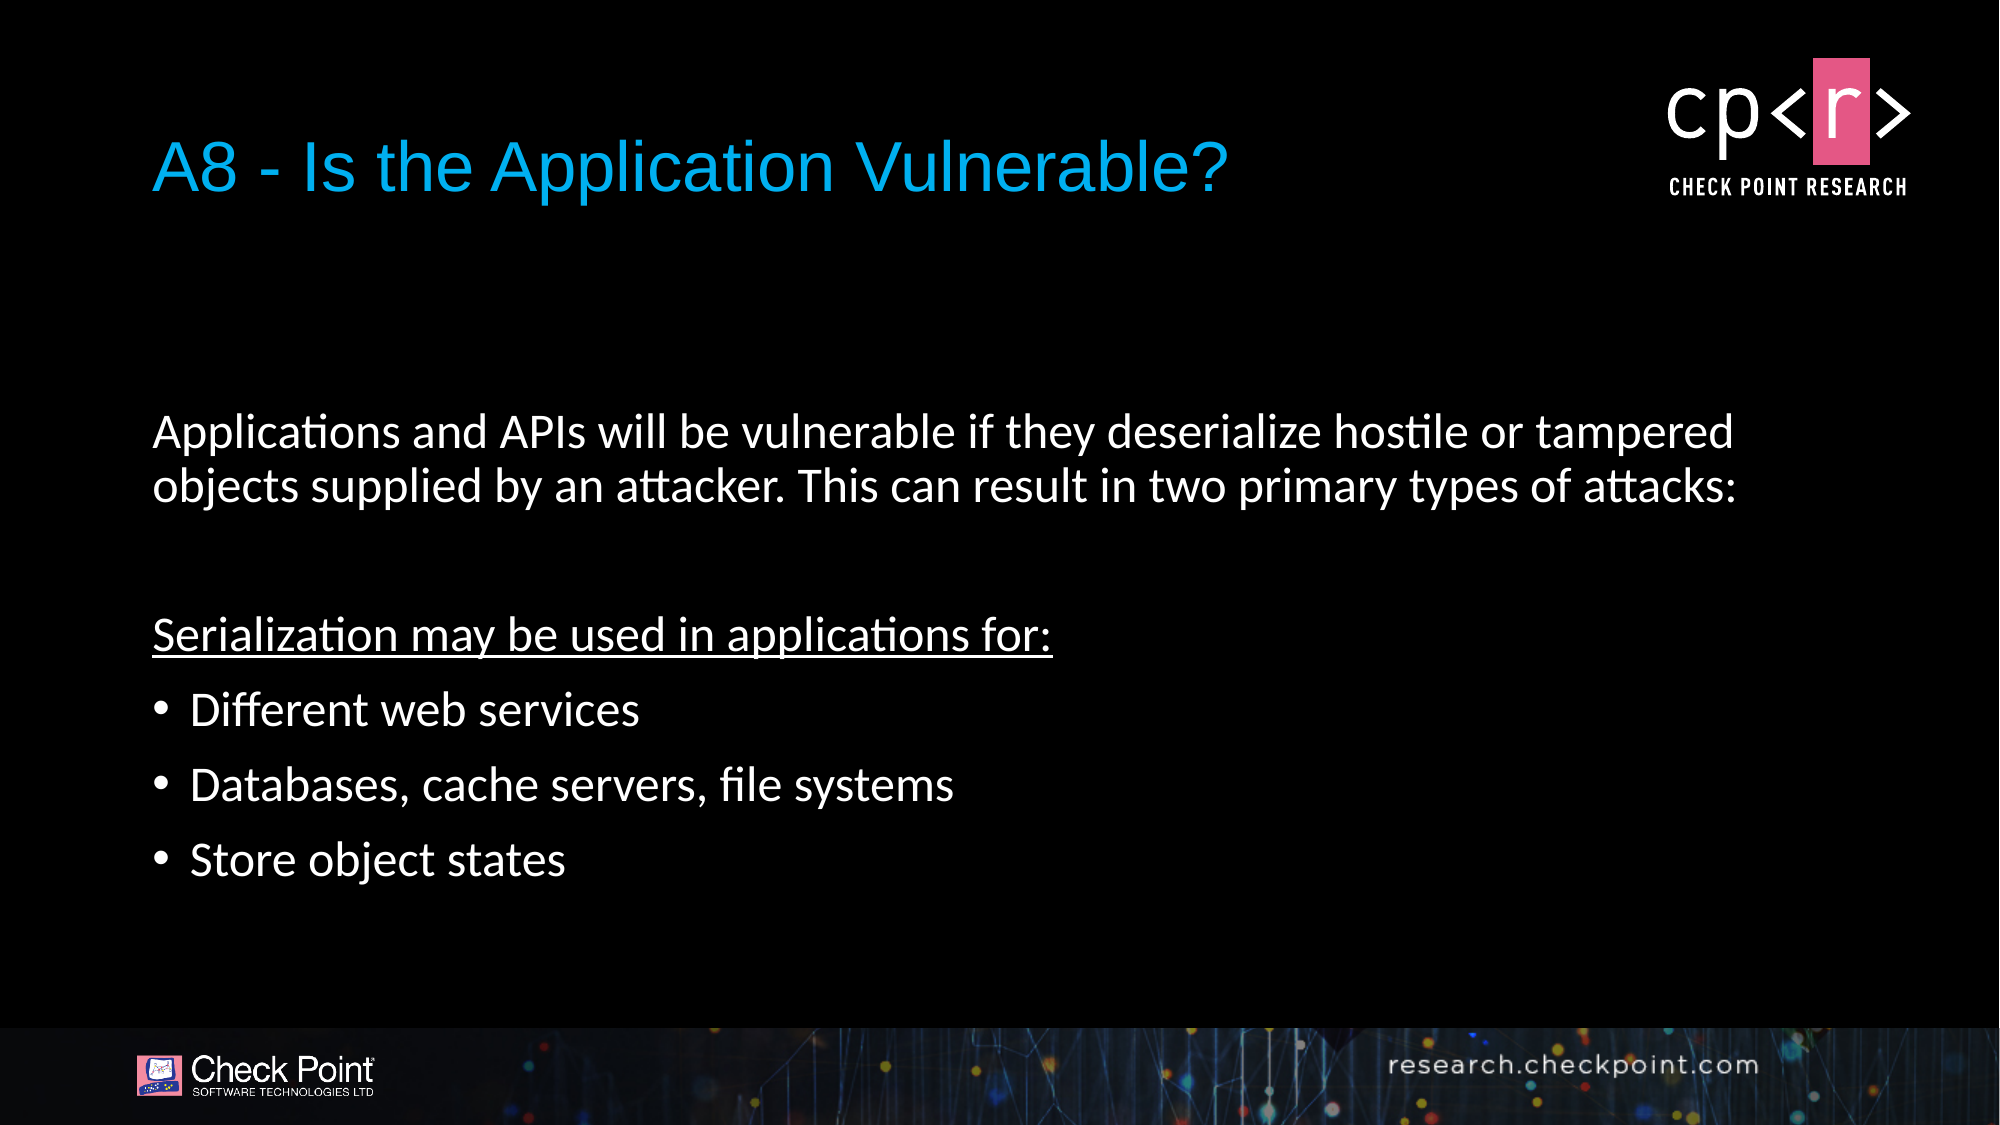

# A8 - Is the Application Vulnerable?

Applications and APIs will be vulnerable if they deserialize hostile or tampered objects supplied by an attacker. This can result in two primary types of attacks:

Serialization may be used in applications for:
Different web services
Databases, cache servers, file systems
Store object states